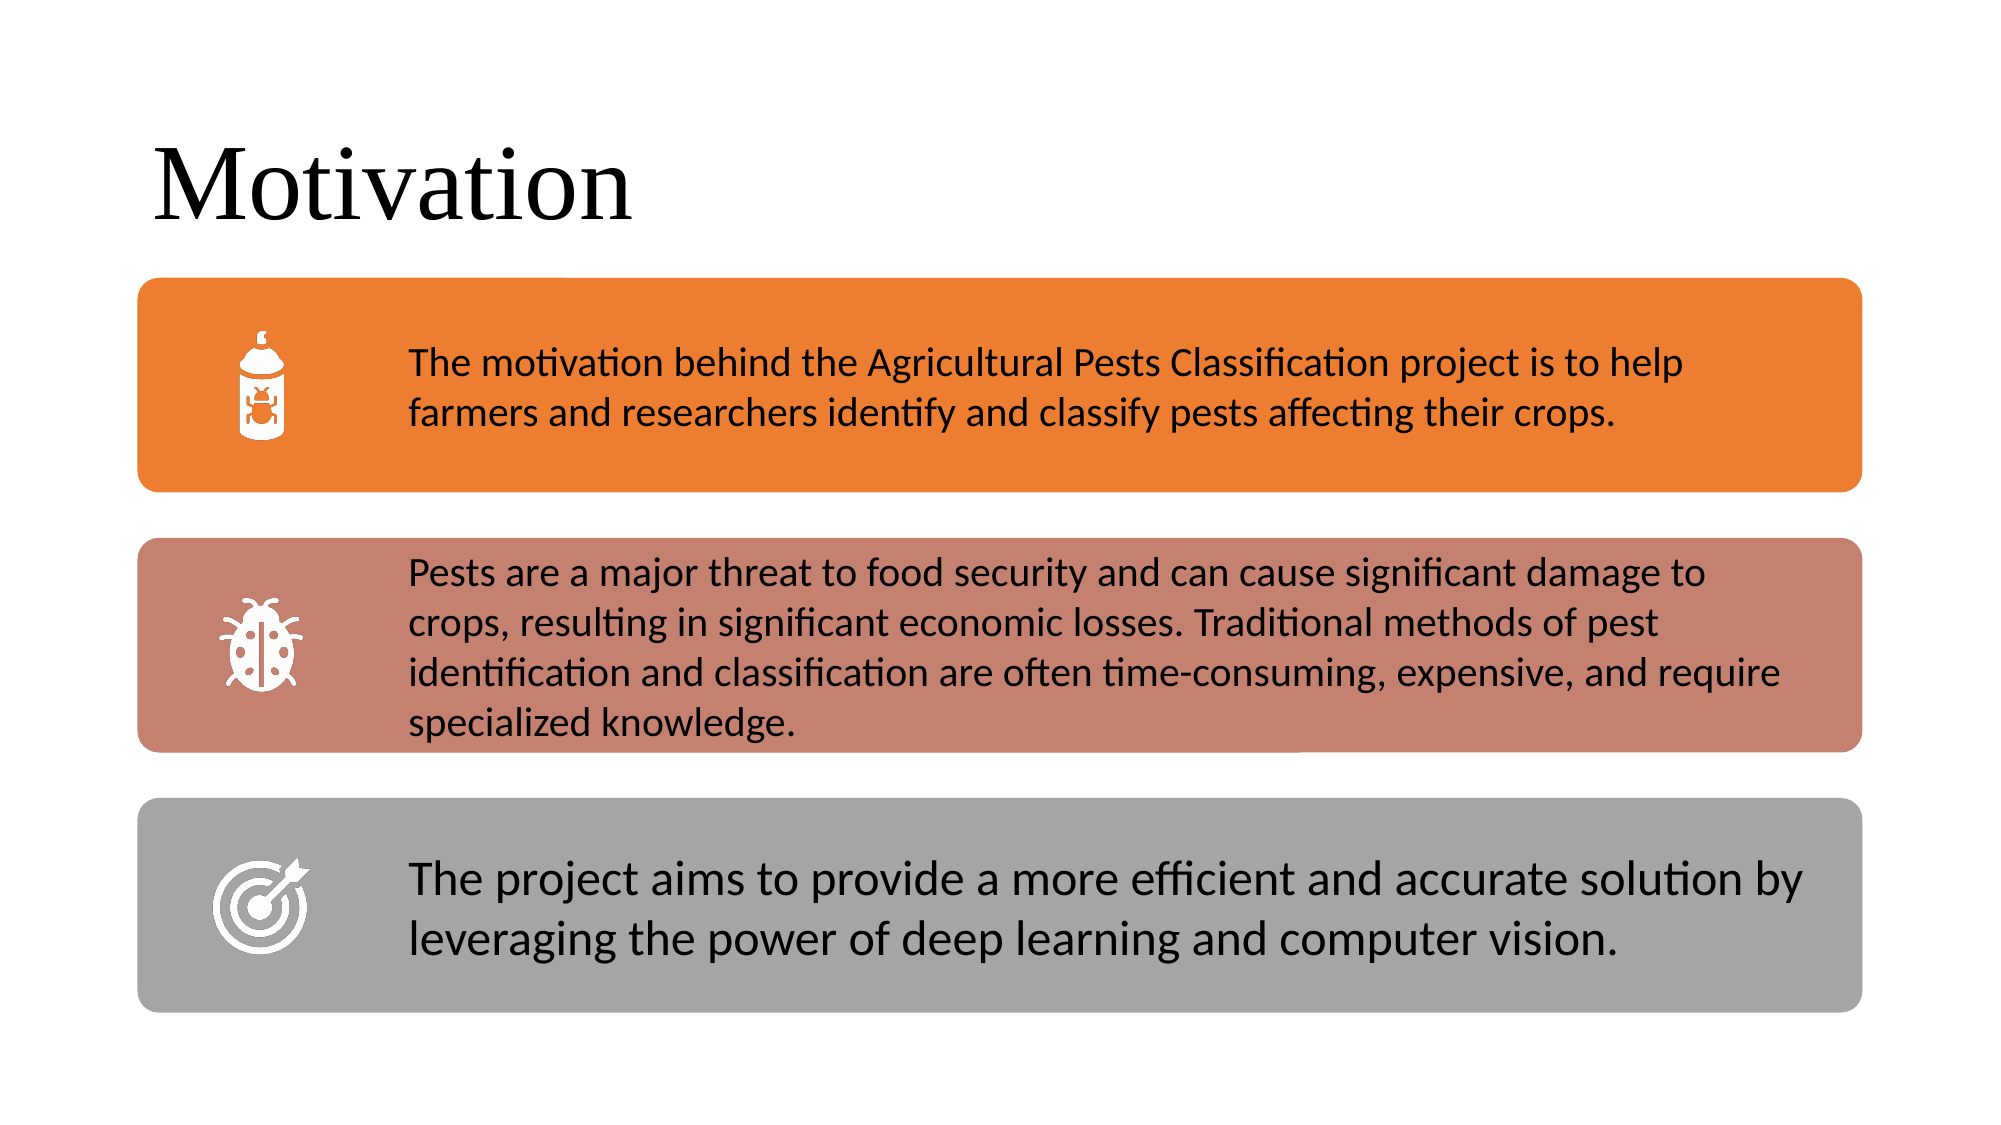

# Motivation
The motivation behind the Agricultural Pests Classification project is to help farmers and researchers identify and classify pests affecting their crops.
Pests are a major threat to food security and can cause significant damage to crops, resulting in significant economic losses. Traditional methods of pest identification and classification are often time-consuming, expensive, and require specialized knowledge.
The project aims to provide a more efficient and accurate solution by leveraging the power of deep learning and computer vision.